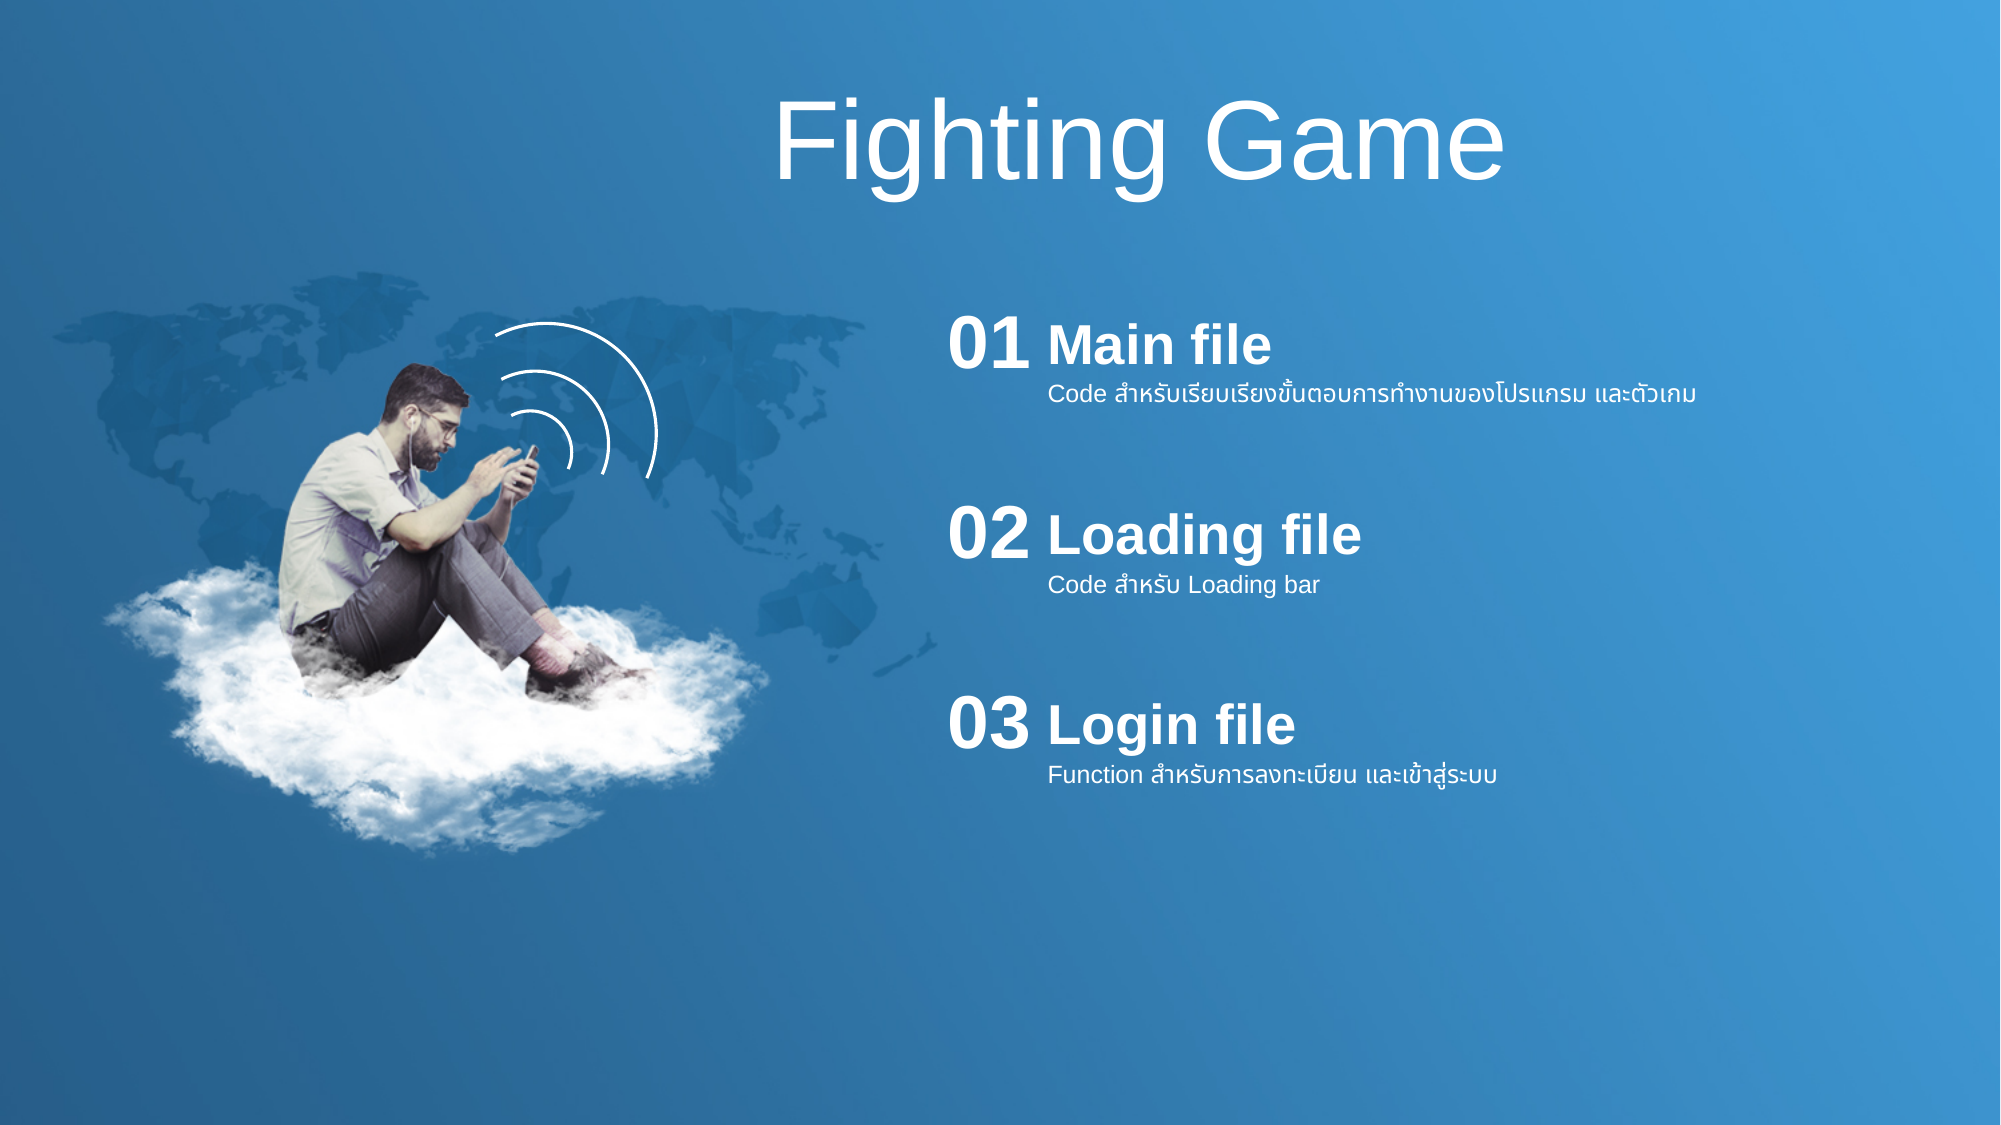

Fighting Game
01
Main file
Code สำหรับเรียบเรียงขั้นตอบการทำงานของโปรแกรม และตัวเกม
02
Loading file
Code สำหรับ Loading bar
03
Login file
Function สำหรับการลงทะเบียน และเข้าสู่ระบบ